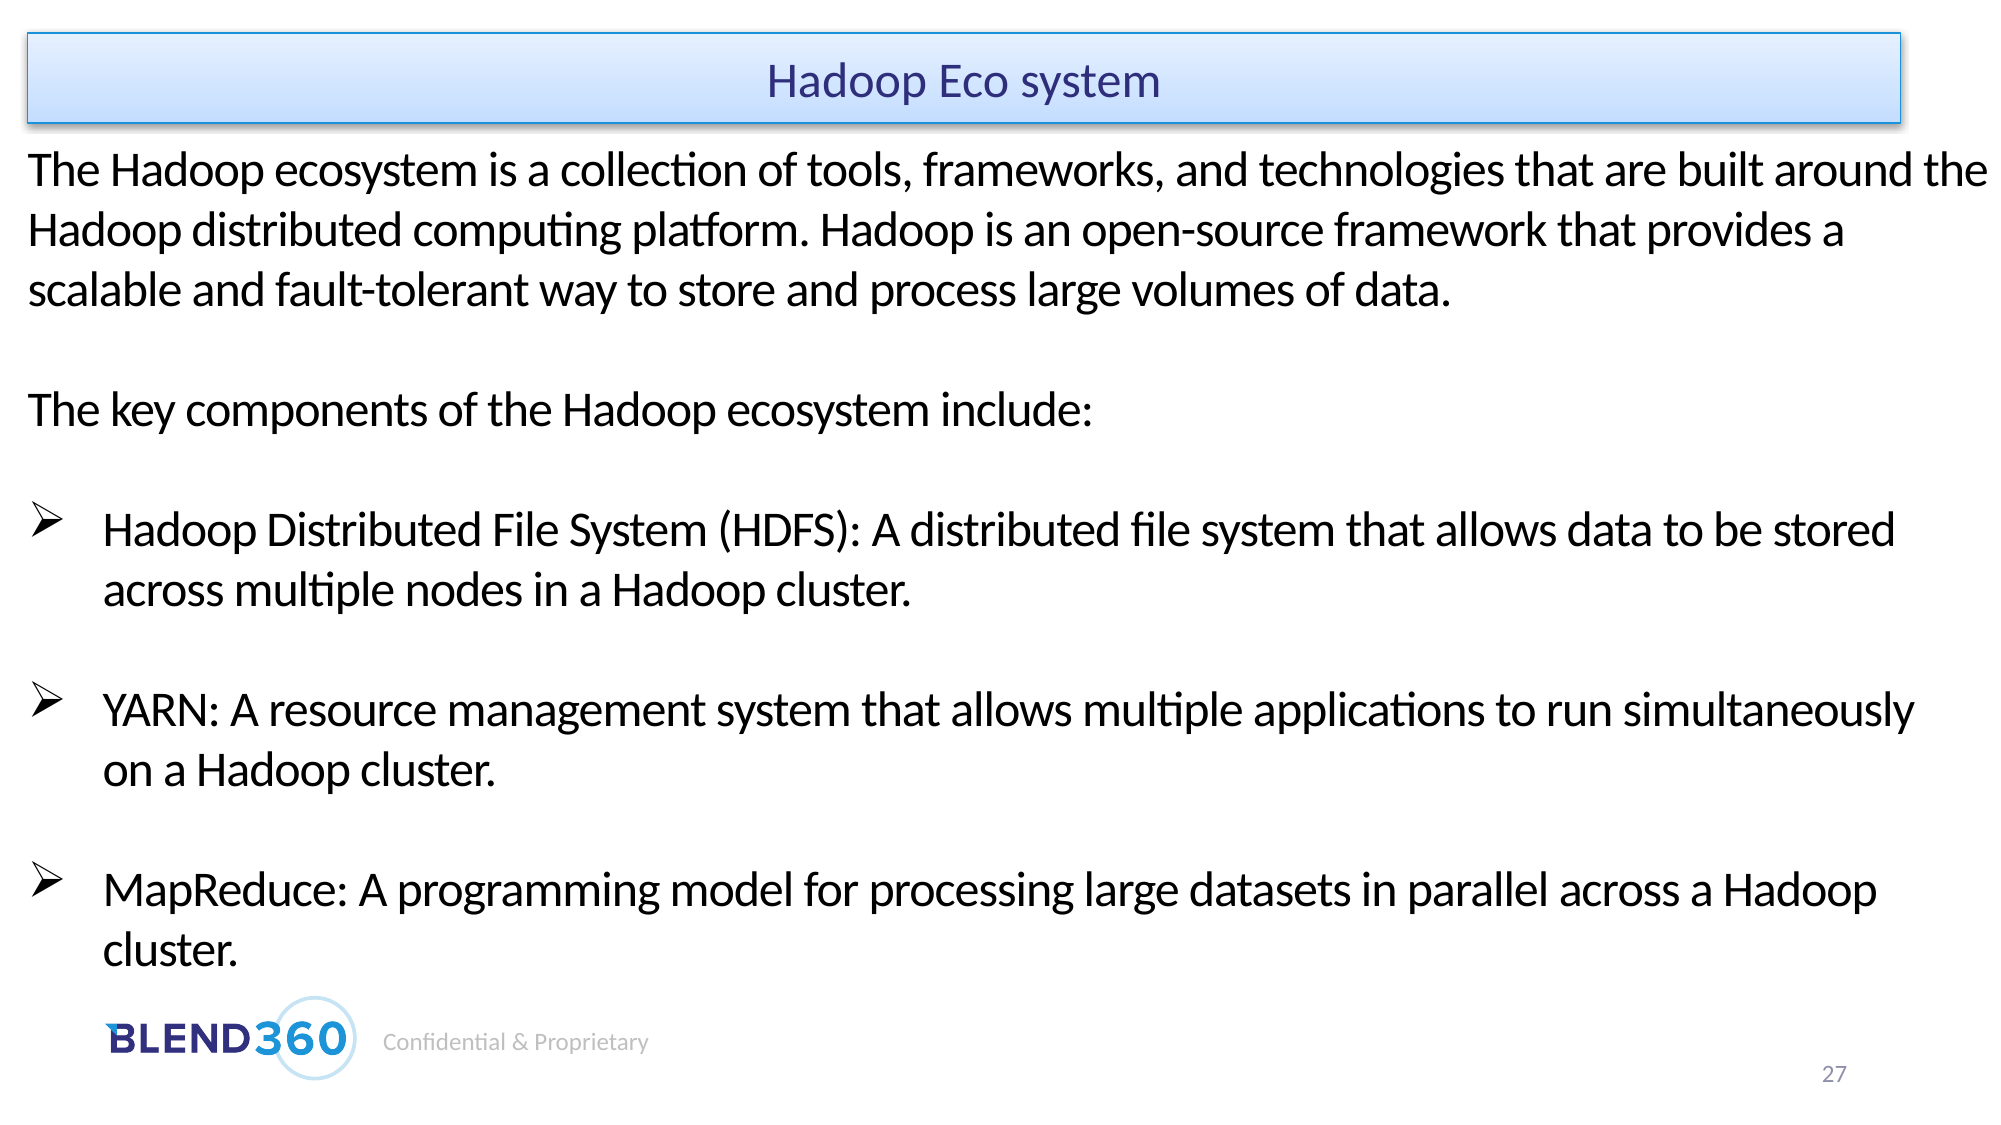

Hadoop Eco system
The Hadoop ecosystem is a collection of tools, frameworks, and technologies that are built around the Hadoop distributed computing platform. Hadoop is an open-source framework that provides a scalable and fault-tolerant way to store and process large volumes of data.

The key components of the Hadoop ecosystem include:

Hadoop Distributed File System (HDFS): A distributed file system that allows data to be stored across multiple nodes in a Hadoop cluster.

YARN: A resource management system that allows multiple applications to run simultaneously on a Hadoop cluster.

MapReduce: A programming model for processing large datasets in parallel across a Hadoop cluster.

27